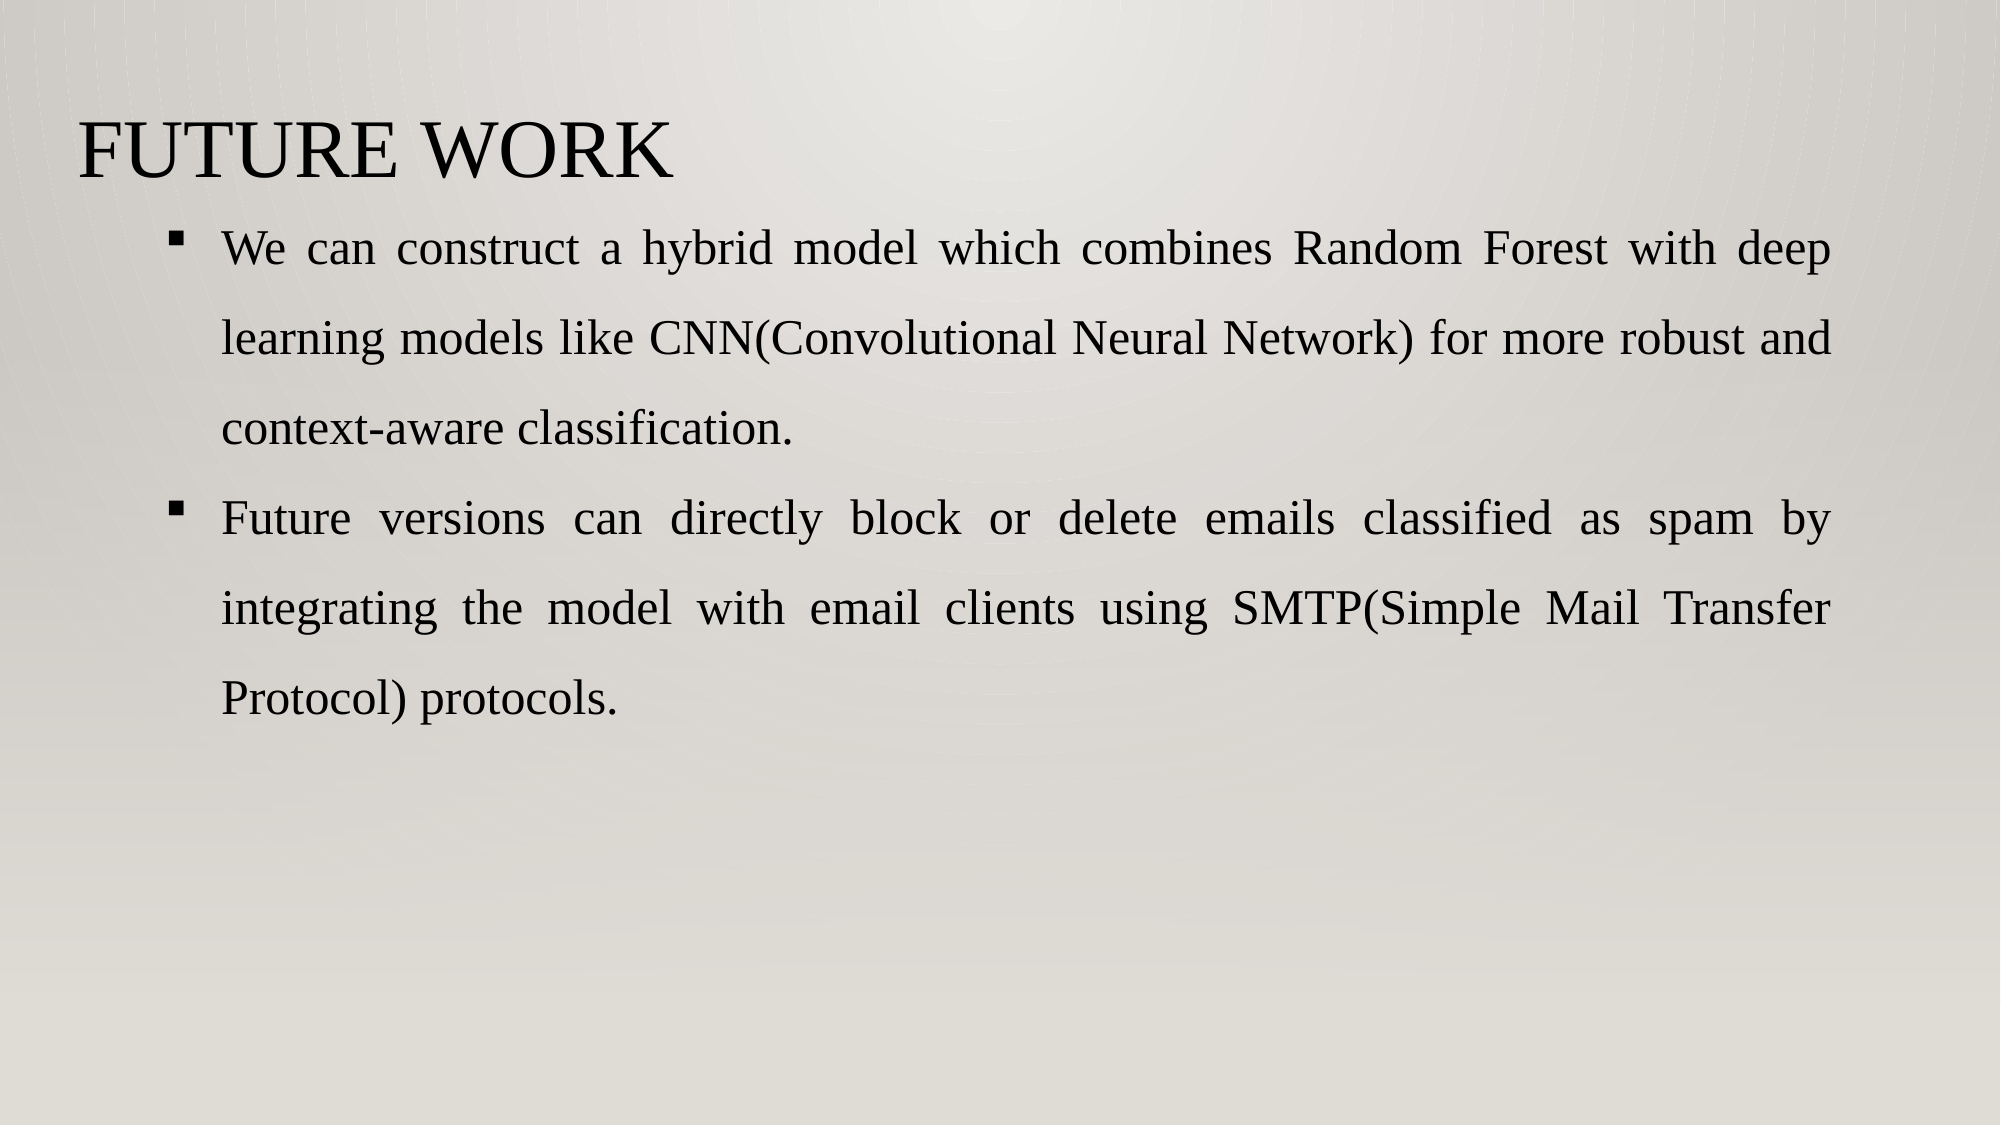

FUTURE WORK

We can construct a hybrid model which combines Random Forest with deep learning models like CNN(Convolutional Neural Network) for more robust and context-aware classification.
Future versions can directly block or delete emails classified as spam by integrating the model with email clients using SMTP(Simple Mail Transfer Protocol) protocols.